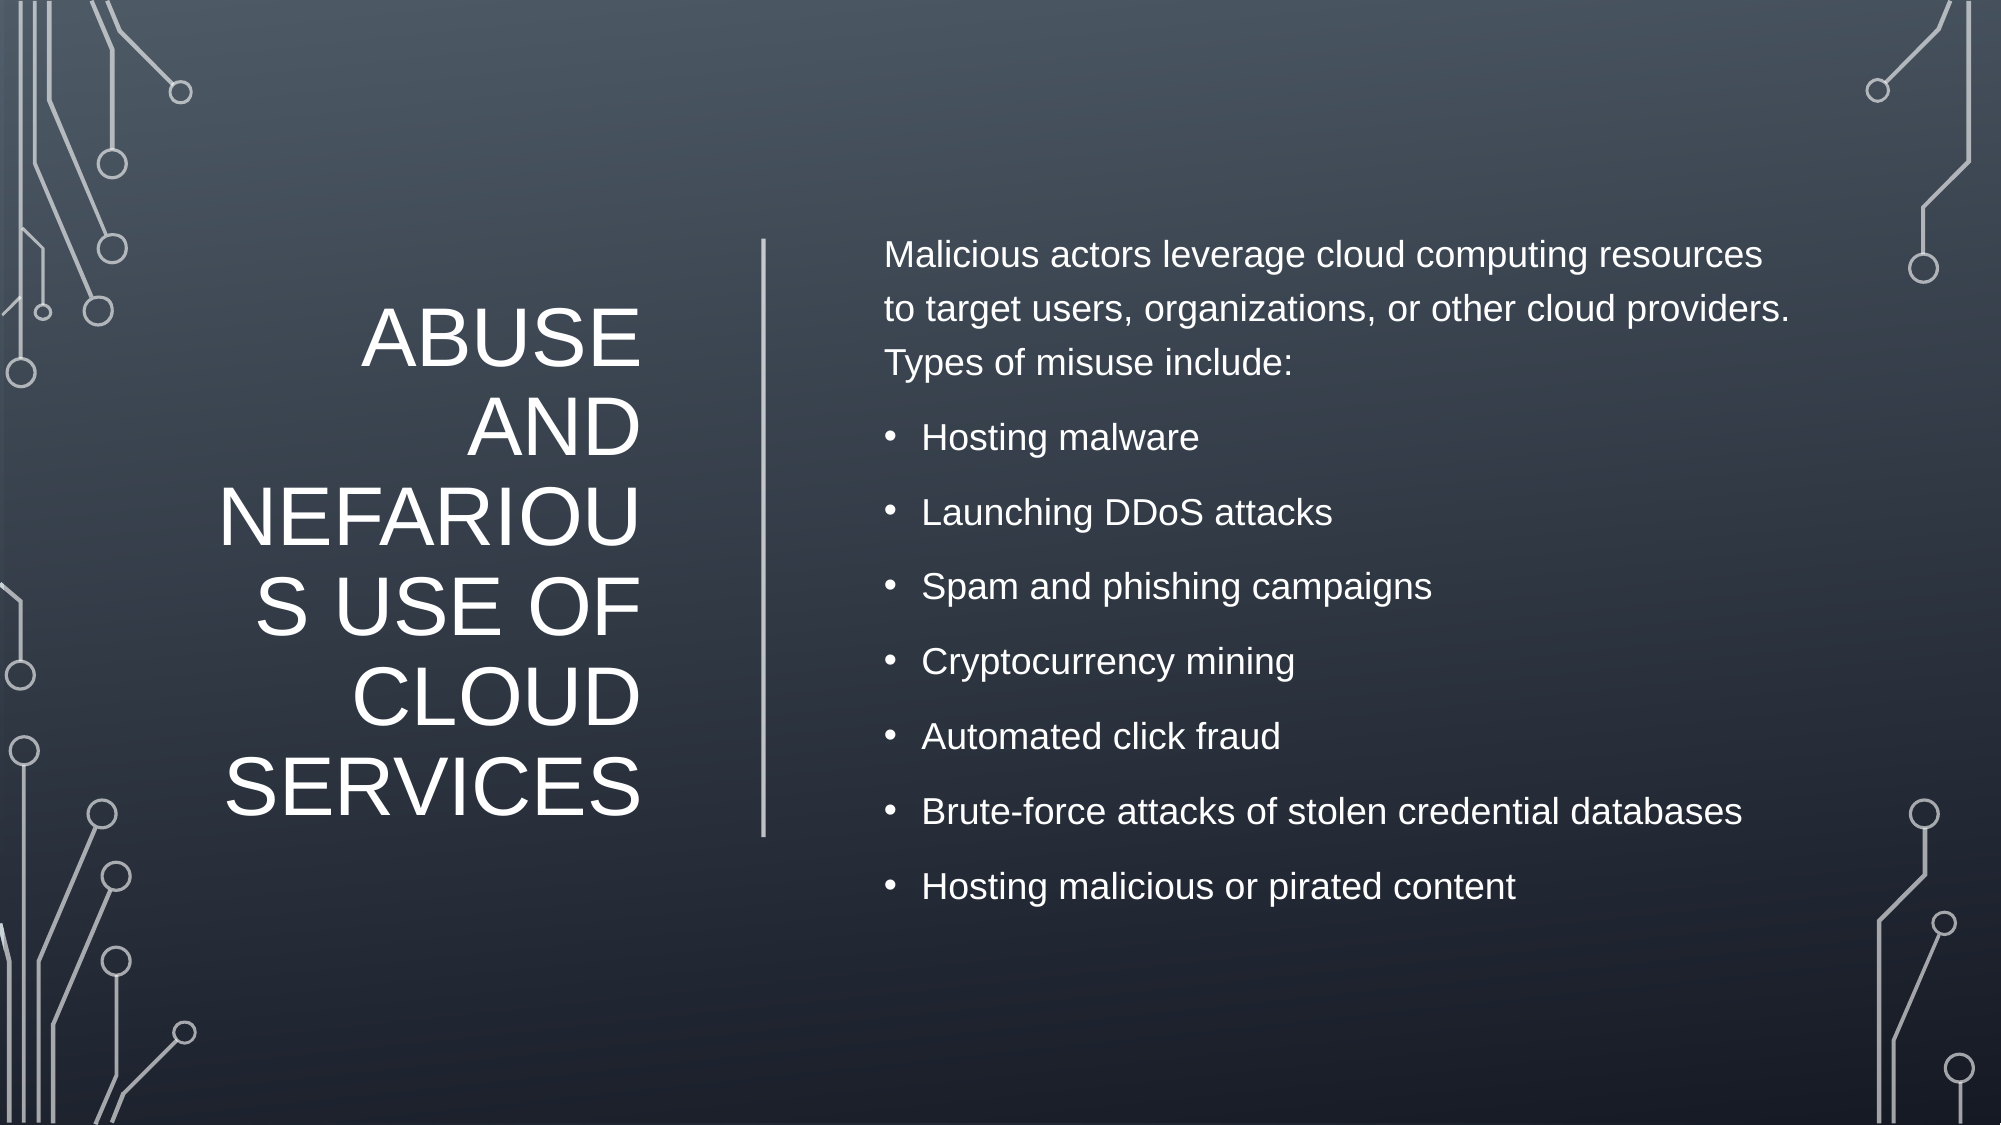

# ABUSE AND NEFARIOUS USE OF CLOUD SERVICES
Malicious actors leverage cloud computing resources to target users, organizations, or other cloud providers. Types of misuse include:
Hosting malware
Launching DDoS attacks
Spam and phishing campaigns
Cryptocurrency mining
Automated click fraud
Brute-force attacks of stolen credential databases
Hosting malicious or pirated content